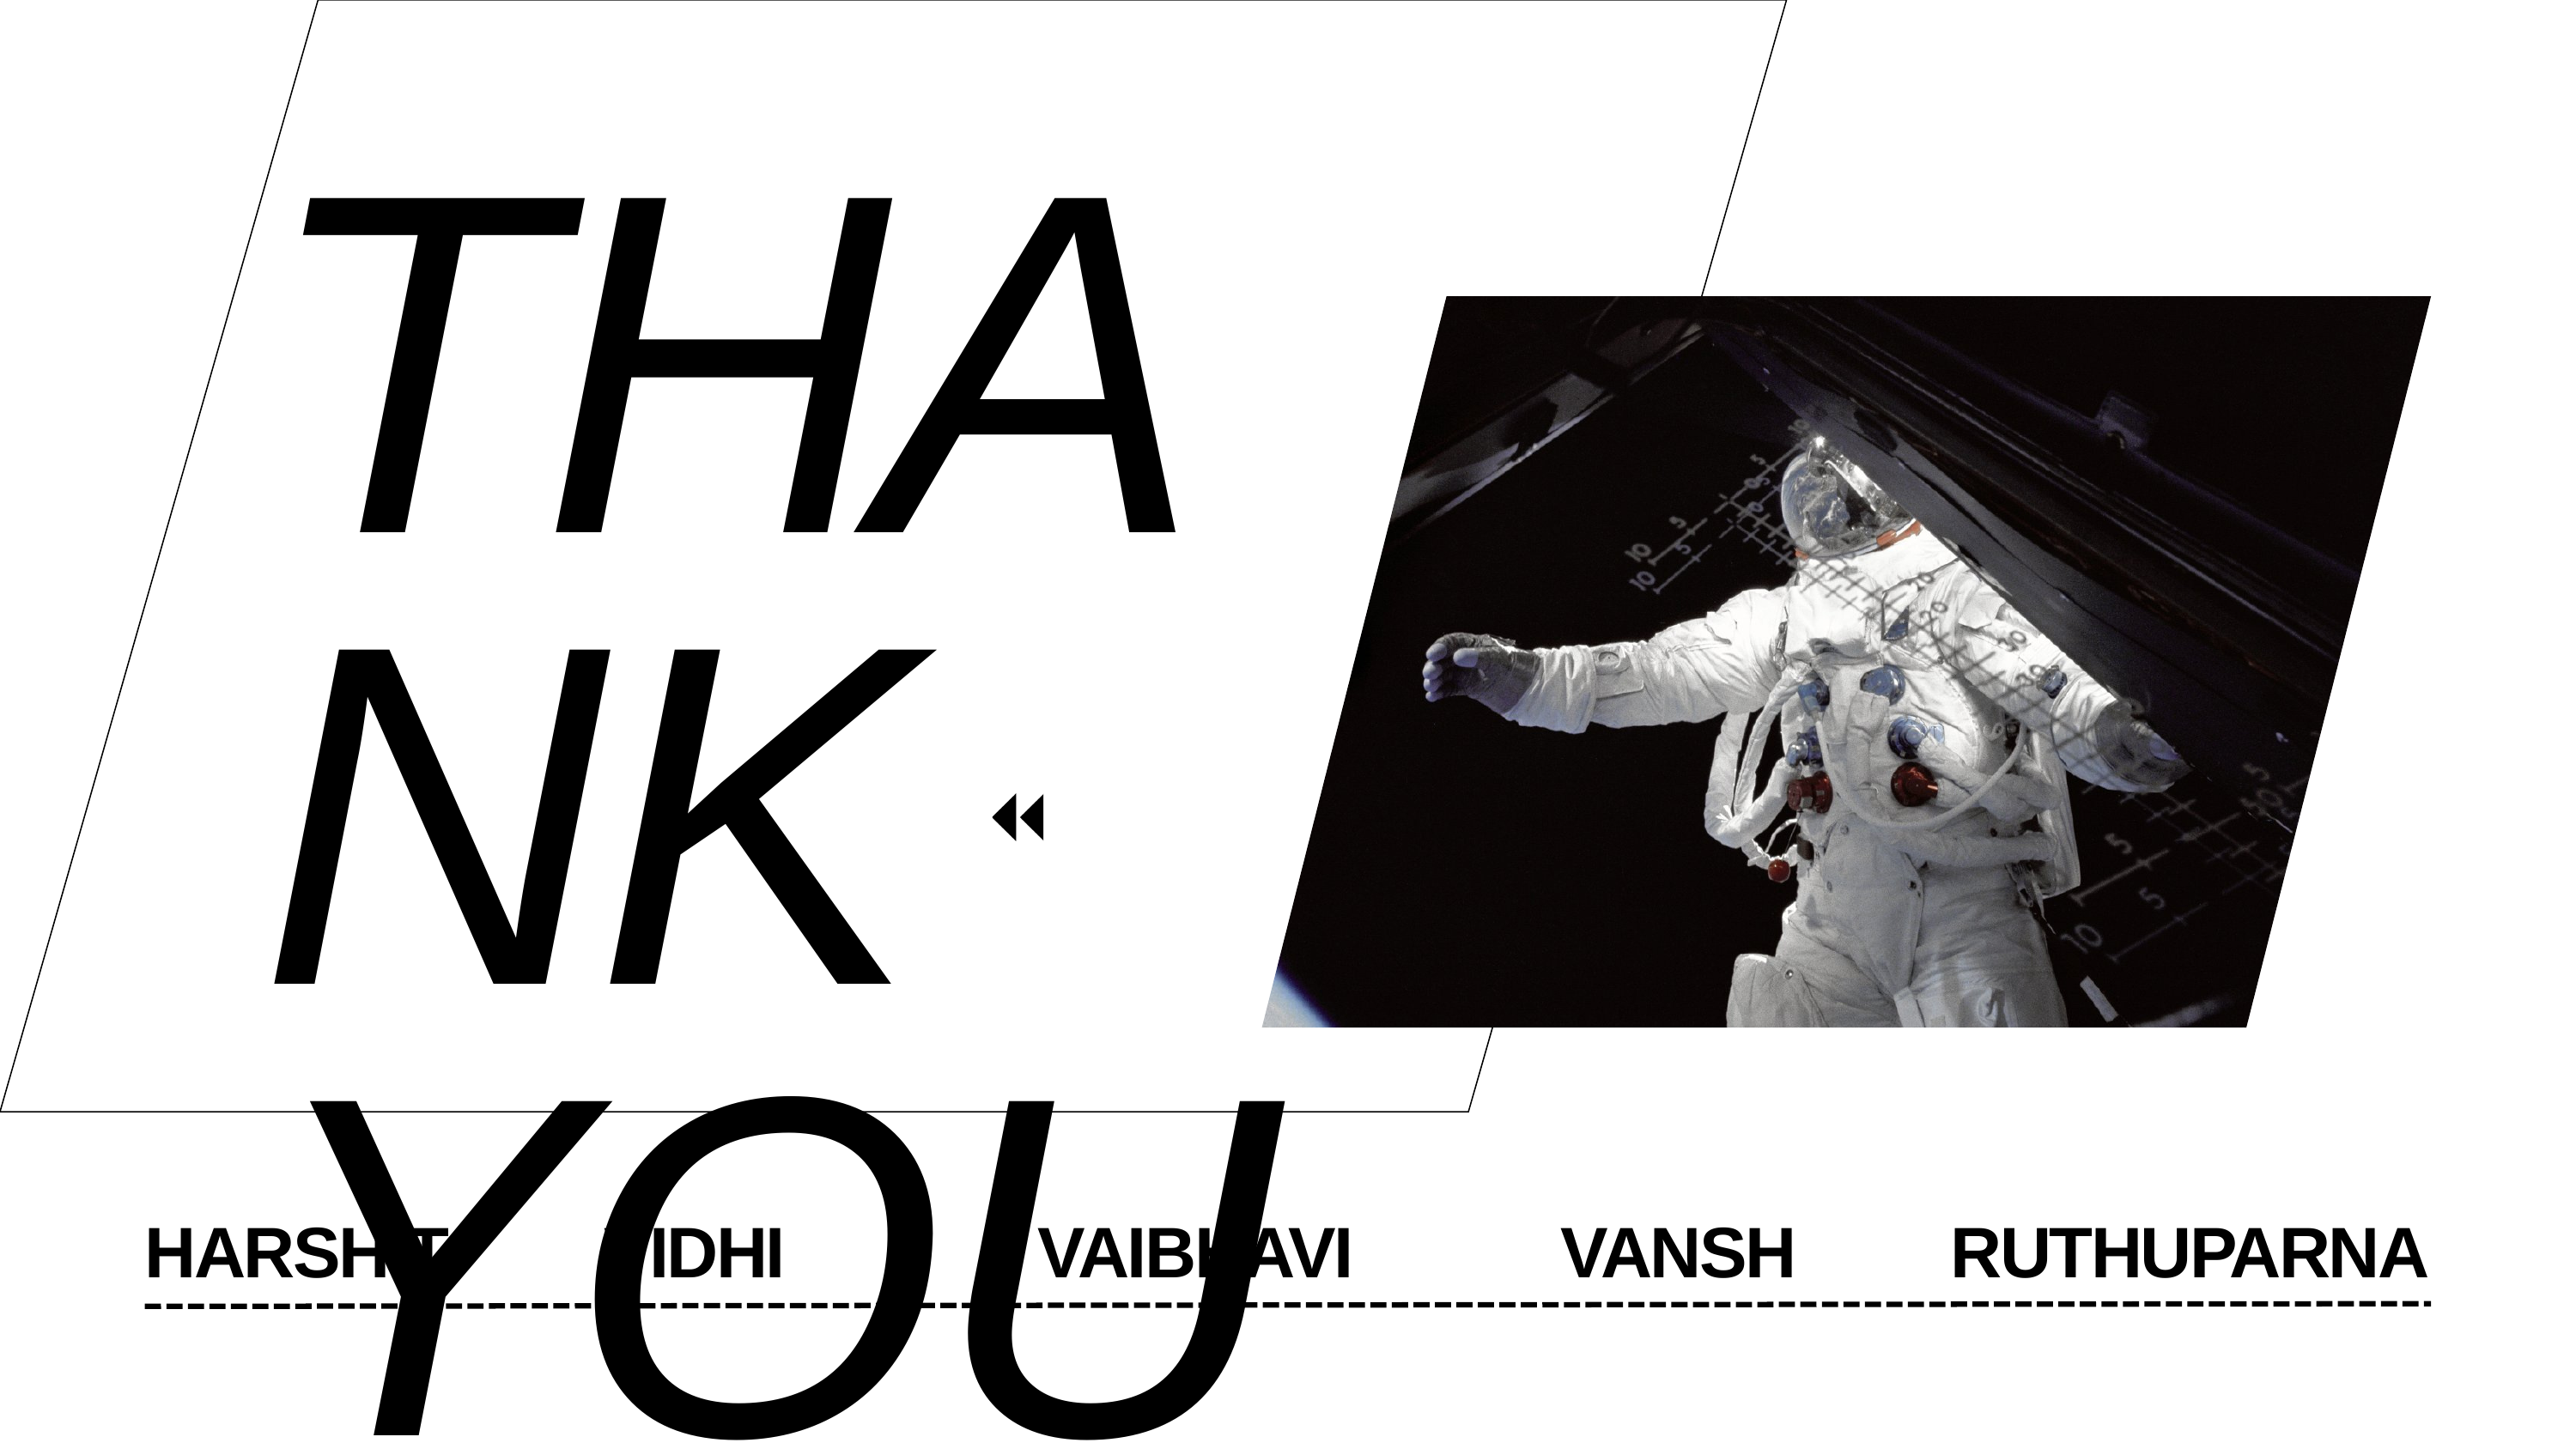

THANK YOU

HARSHIT
VIDHI
 VAIBHAVI
VANSH
RUTHUPARNA